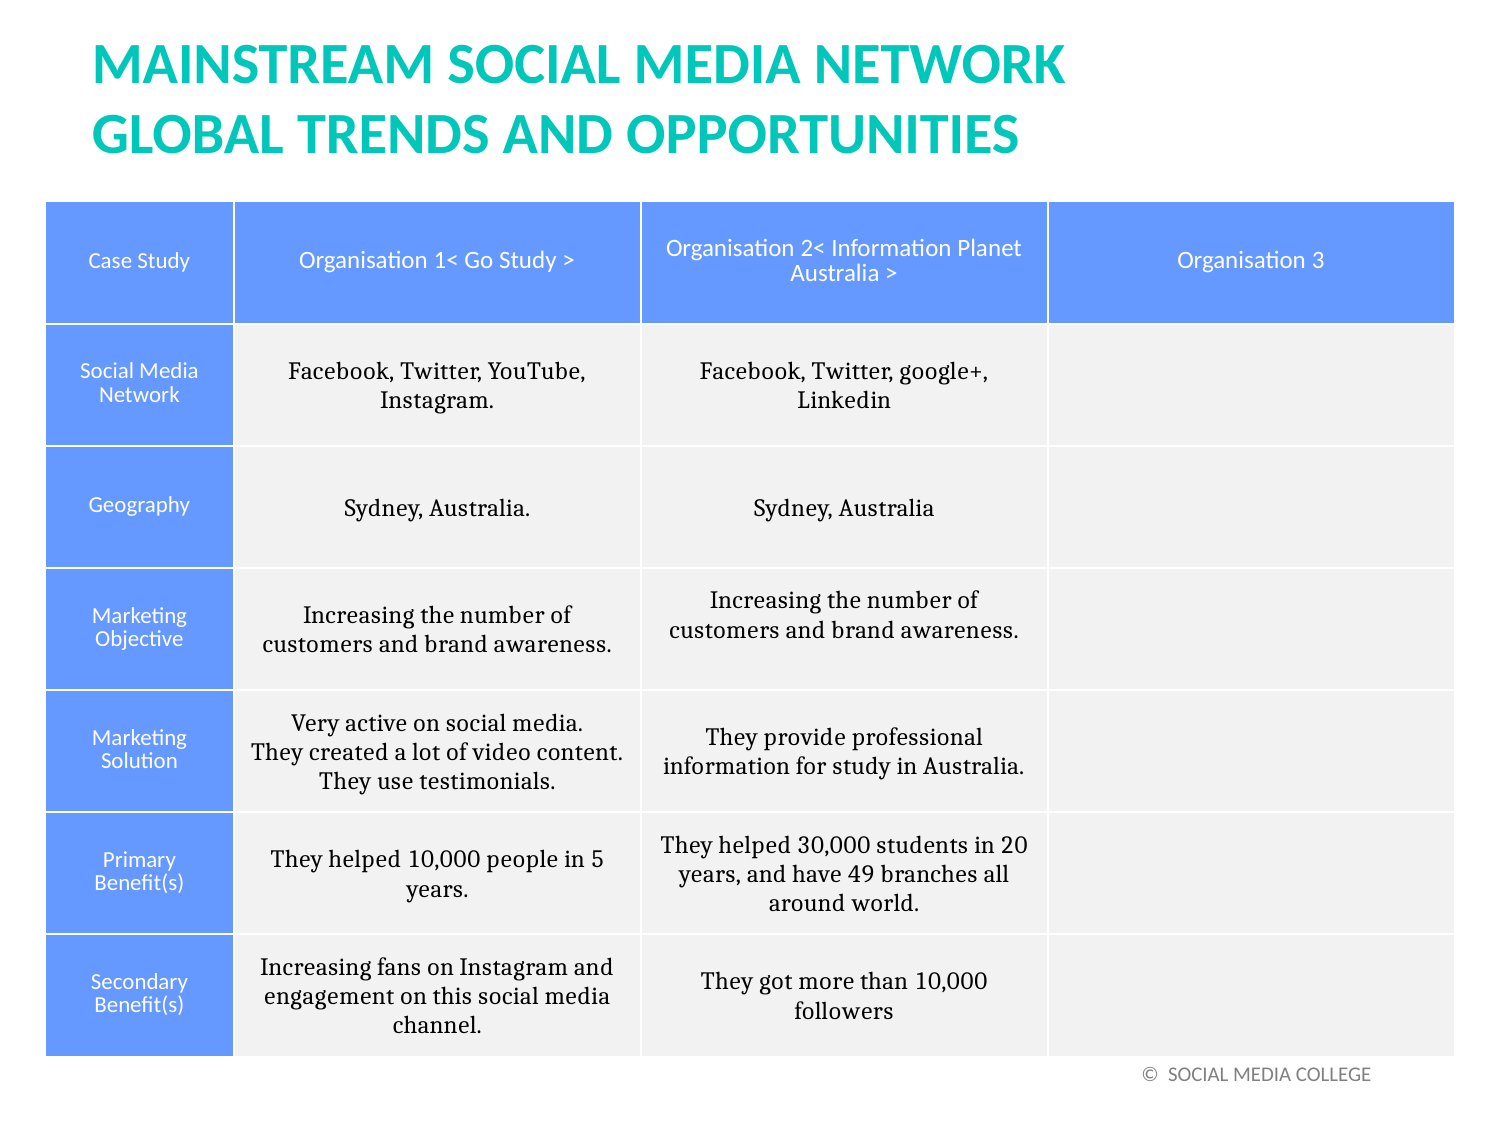

MAINSTREAM SOCIAL MEDIA NETWORK
GLOBAL TRENDS AND OPPORTUNITIES
| Case Study | Organisation 1< Go Study > | Organisation 2< Information Planet Australia > | Organisation 3 |
| --- | --- | --- | --- |
| Social Media Network | Facebook, Twitter, YouTube, Instagram. | Facebook, Twitter, google+, Linkedin |  |
| Geography | Sydney, Australia. | Sydney, Australia |  |
| Marketing Objective | Increasing the number of customers and brand awareness. | Increasing the number of customers and brand awareness. |  |
| Marketing Solution | Very active on social media. They created a lot of video content. They use testimonials. | They provide professional information for study in Australia. |  |
| Primary Benefit(s) | They helped 10,000 people in 5 years. | They helped 30,000 students in 20 years, and have 49 branches all around world. |  |
| Secondary Benefit(s) | Increasing fans on Instagram and engagement on this social media channel. | They got more than 10,000 followers |  |
 ©  SOCIAL MEDIA COLLEGE